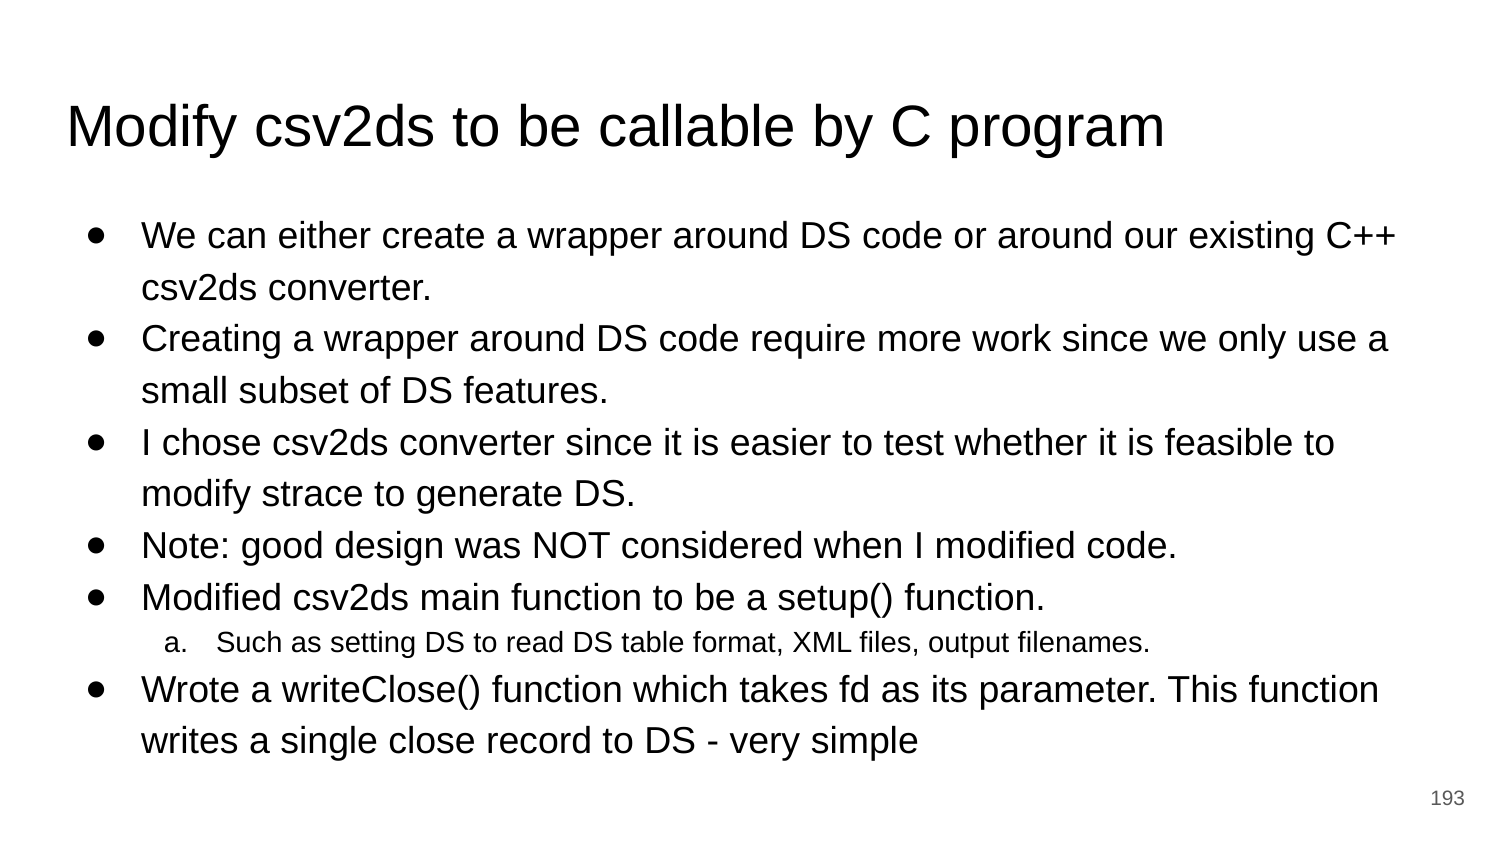

# Modify csv2ds to be callable by C program
We can either create a wrapper around DS code or around our existing C++ csv2ds converter.
Creating a wrapper around DS code require more work since we only use a small subset of DS features.
I chose csv2ds converter since it is easier to test whether it is feasible to modify strace to generate DS.
Note: good design was NOT considered when I modified code.
Modified csv2ds main function to be a setup() function.
Such as setting DS to read DS table format, XML files, output filenames.
Wrote a writeClose() function which takes fd as its parameter. This function writes a single close record to DS - very simple
193